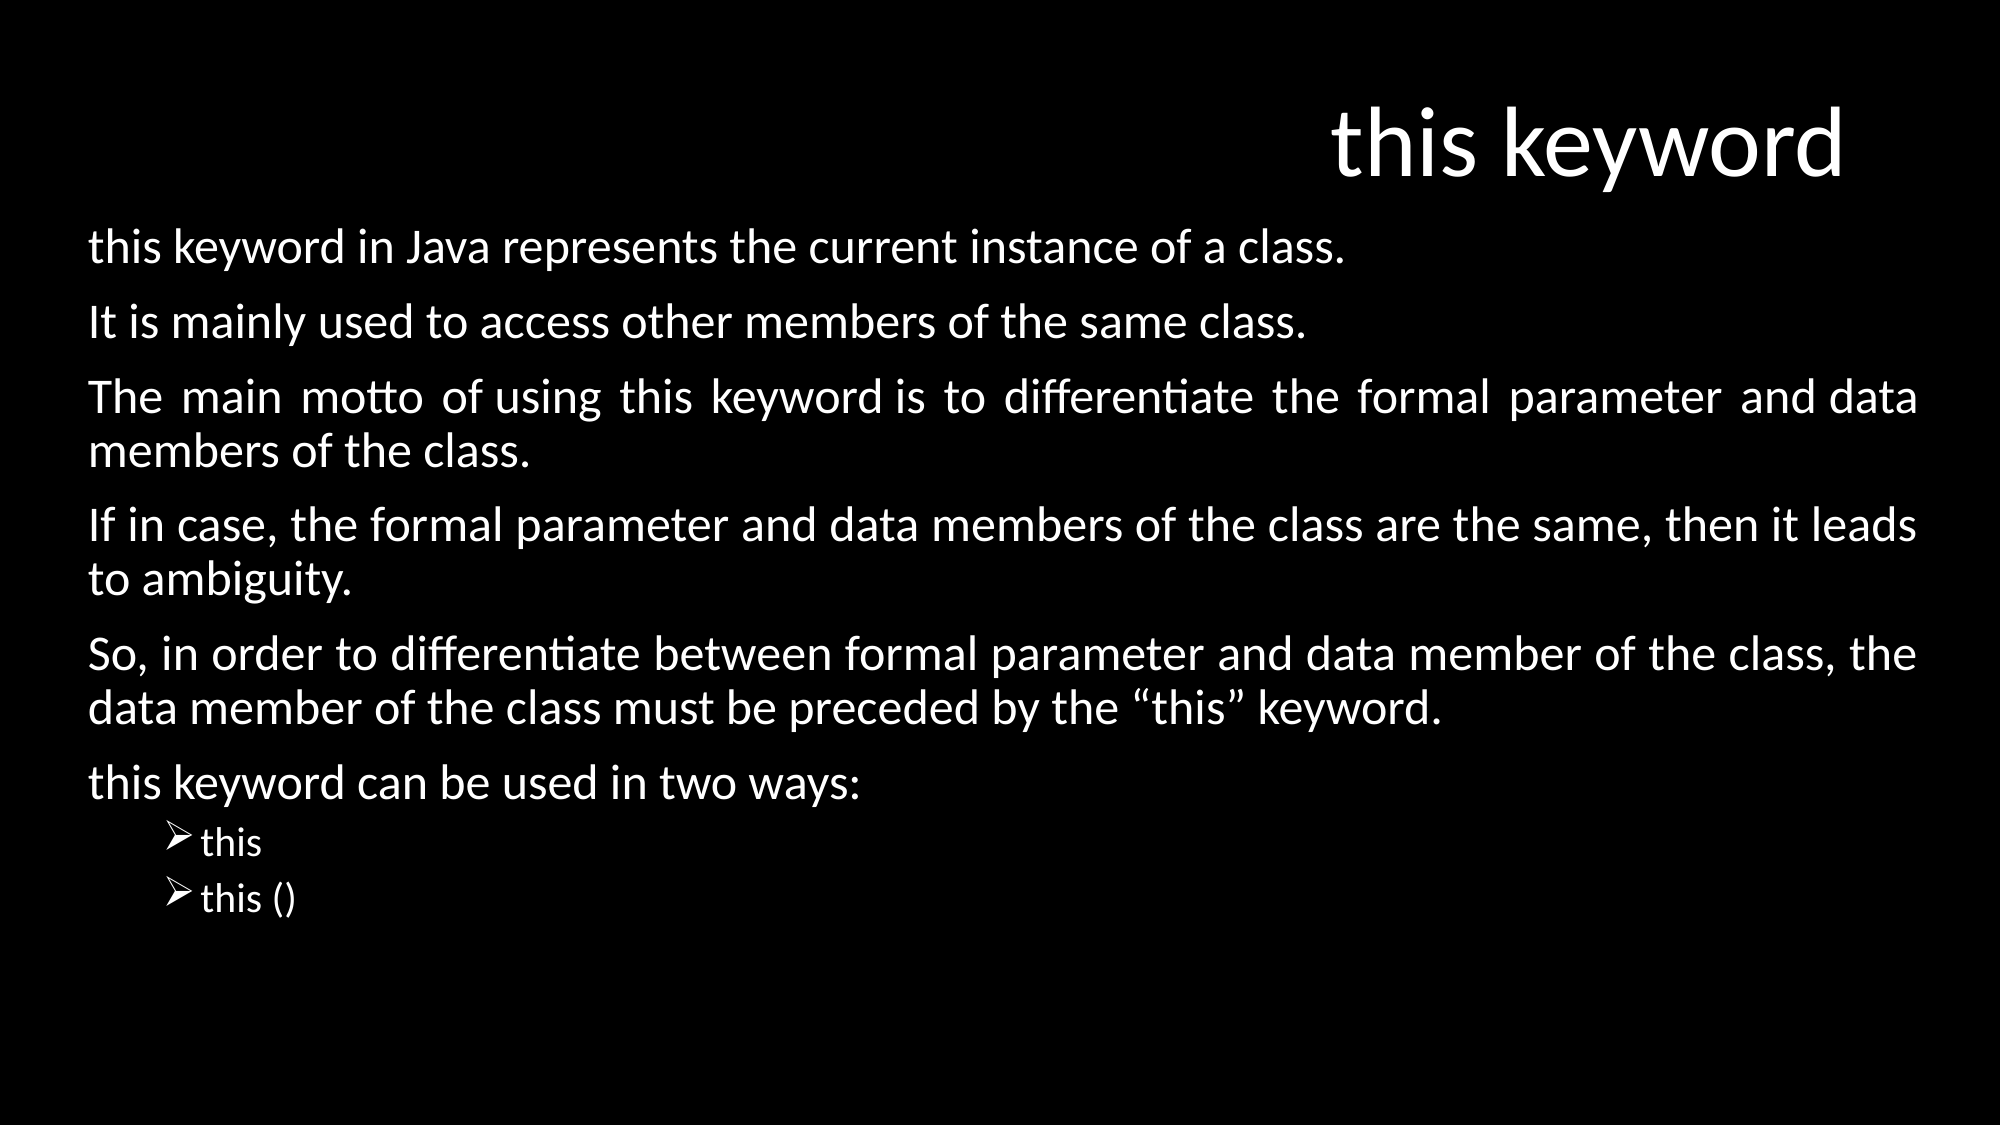

# this keyword
this keyword in Java represents the current instance of a class.
It is mainly used to access other members of the same class.
The main motto of using this keyword is to differentiate the formal parameter and data members of the class.
If in case, the formal parameter and data members of the class are the same, then it leads to ambiguity.
So, in order to differentiate between formal parameter and data member of the class, the data member of the class must be preceded by the “this” keyword.
this keyword can be used in two ways:
this
this ()